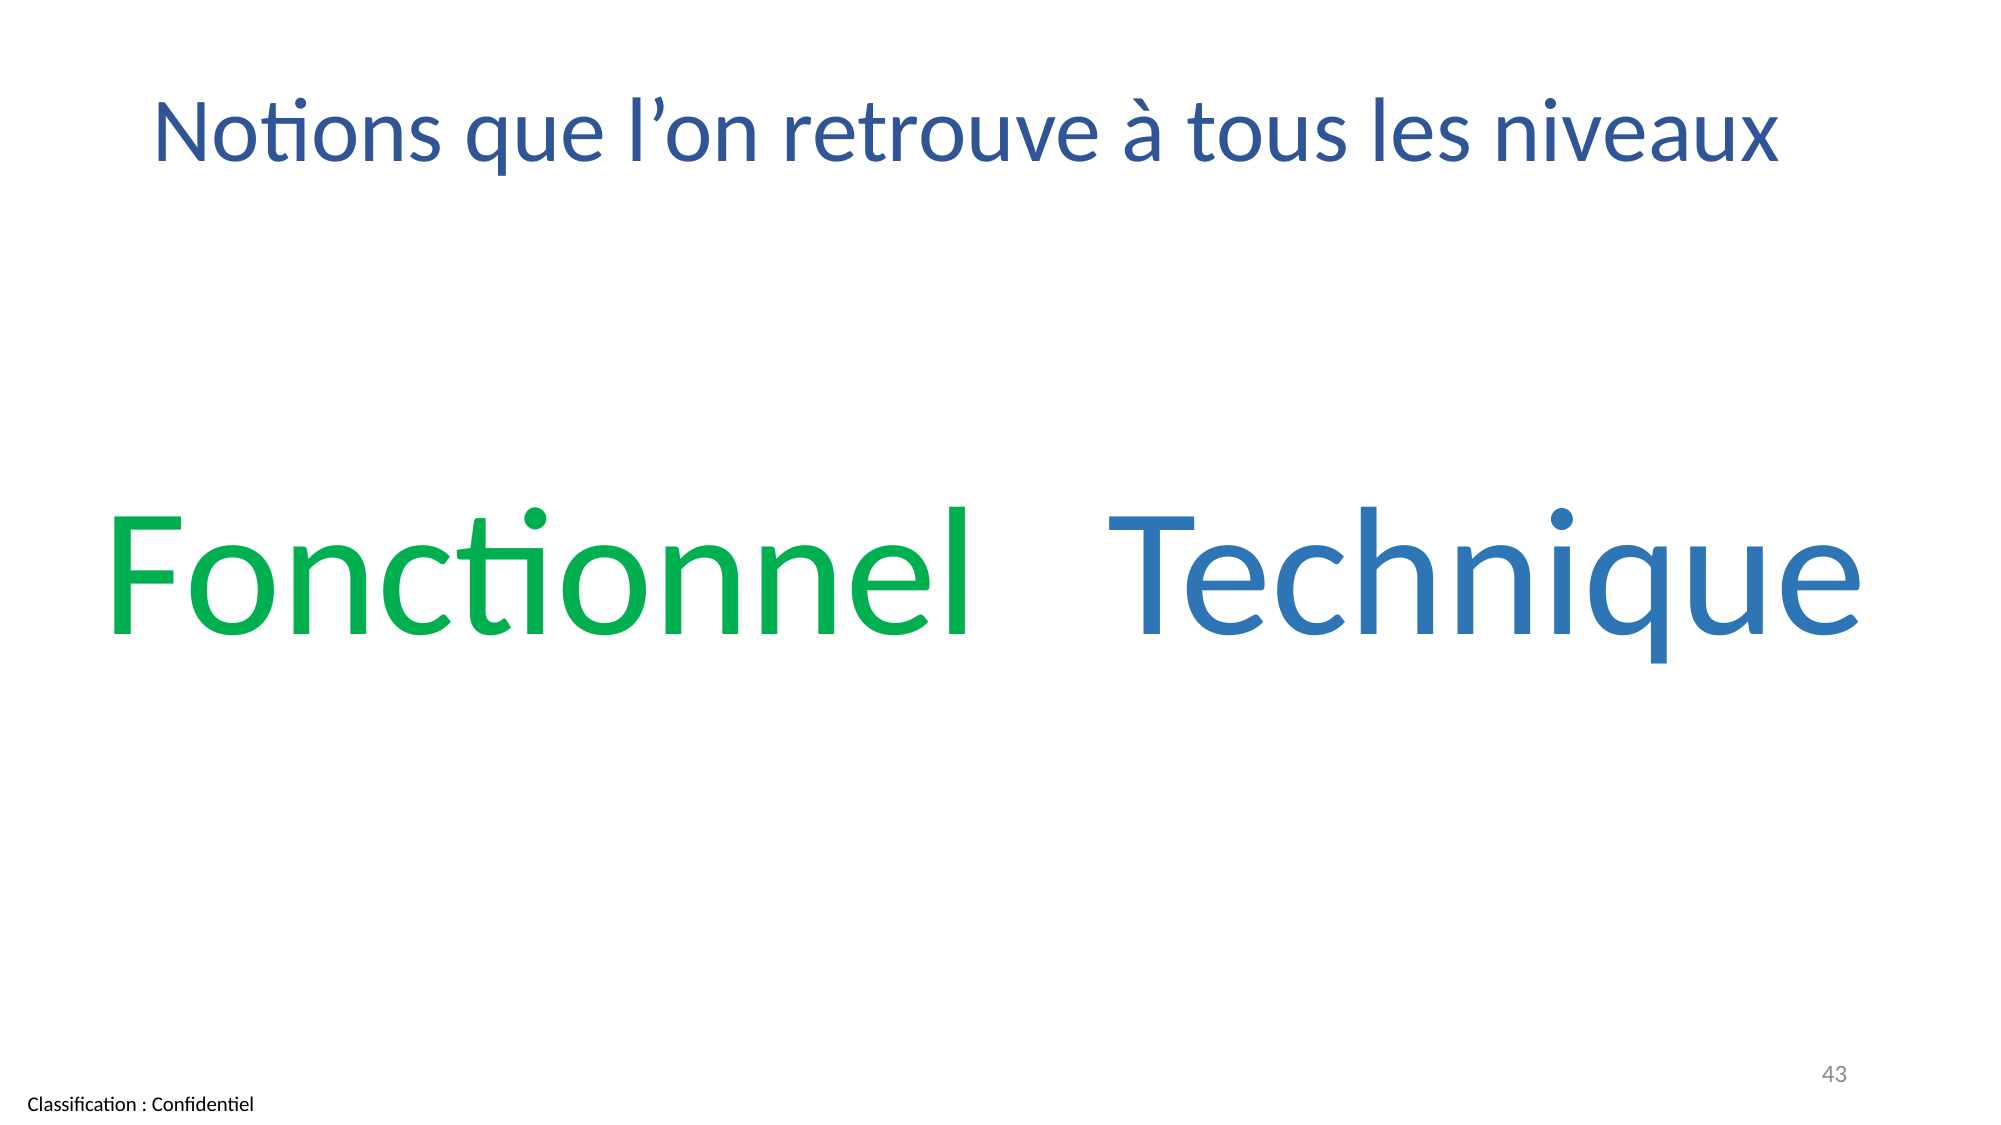

# Notions que l’on retrouve à tous les niveaux
Fonctionnel
Technique
43